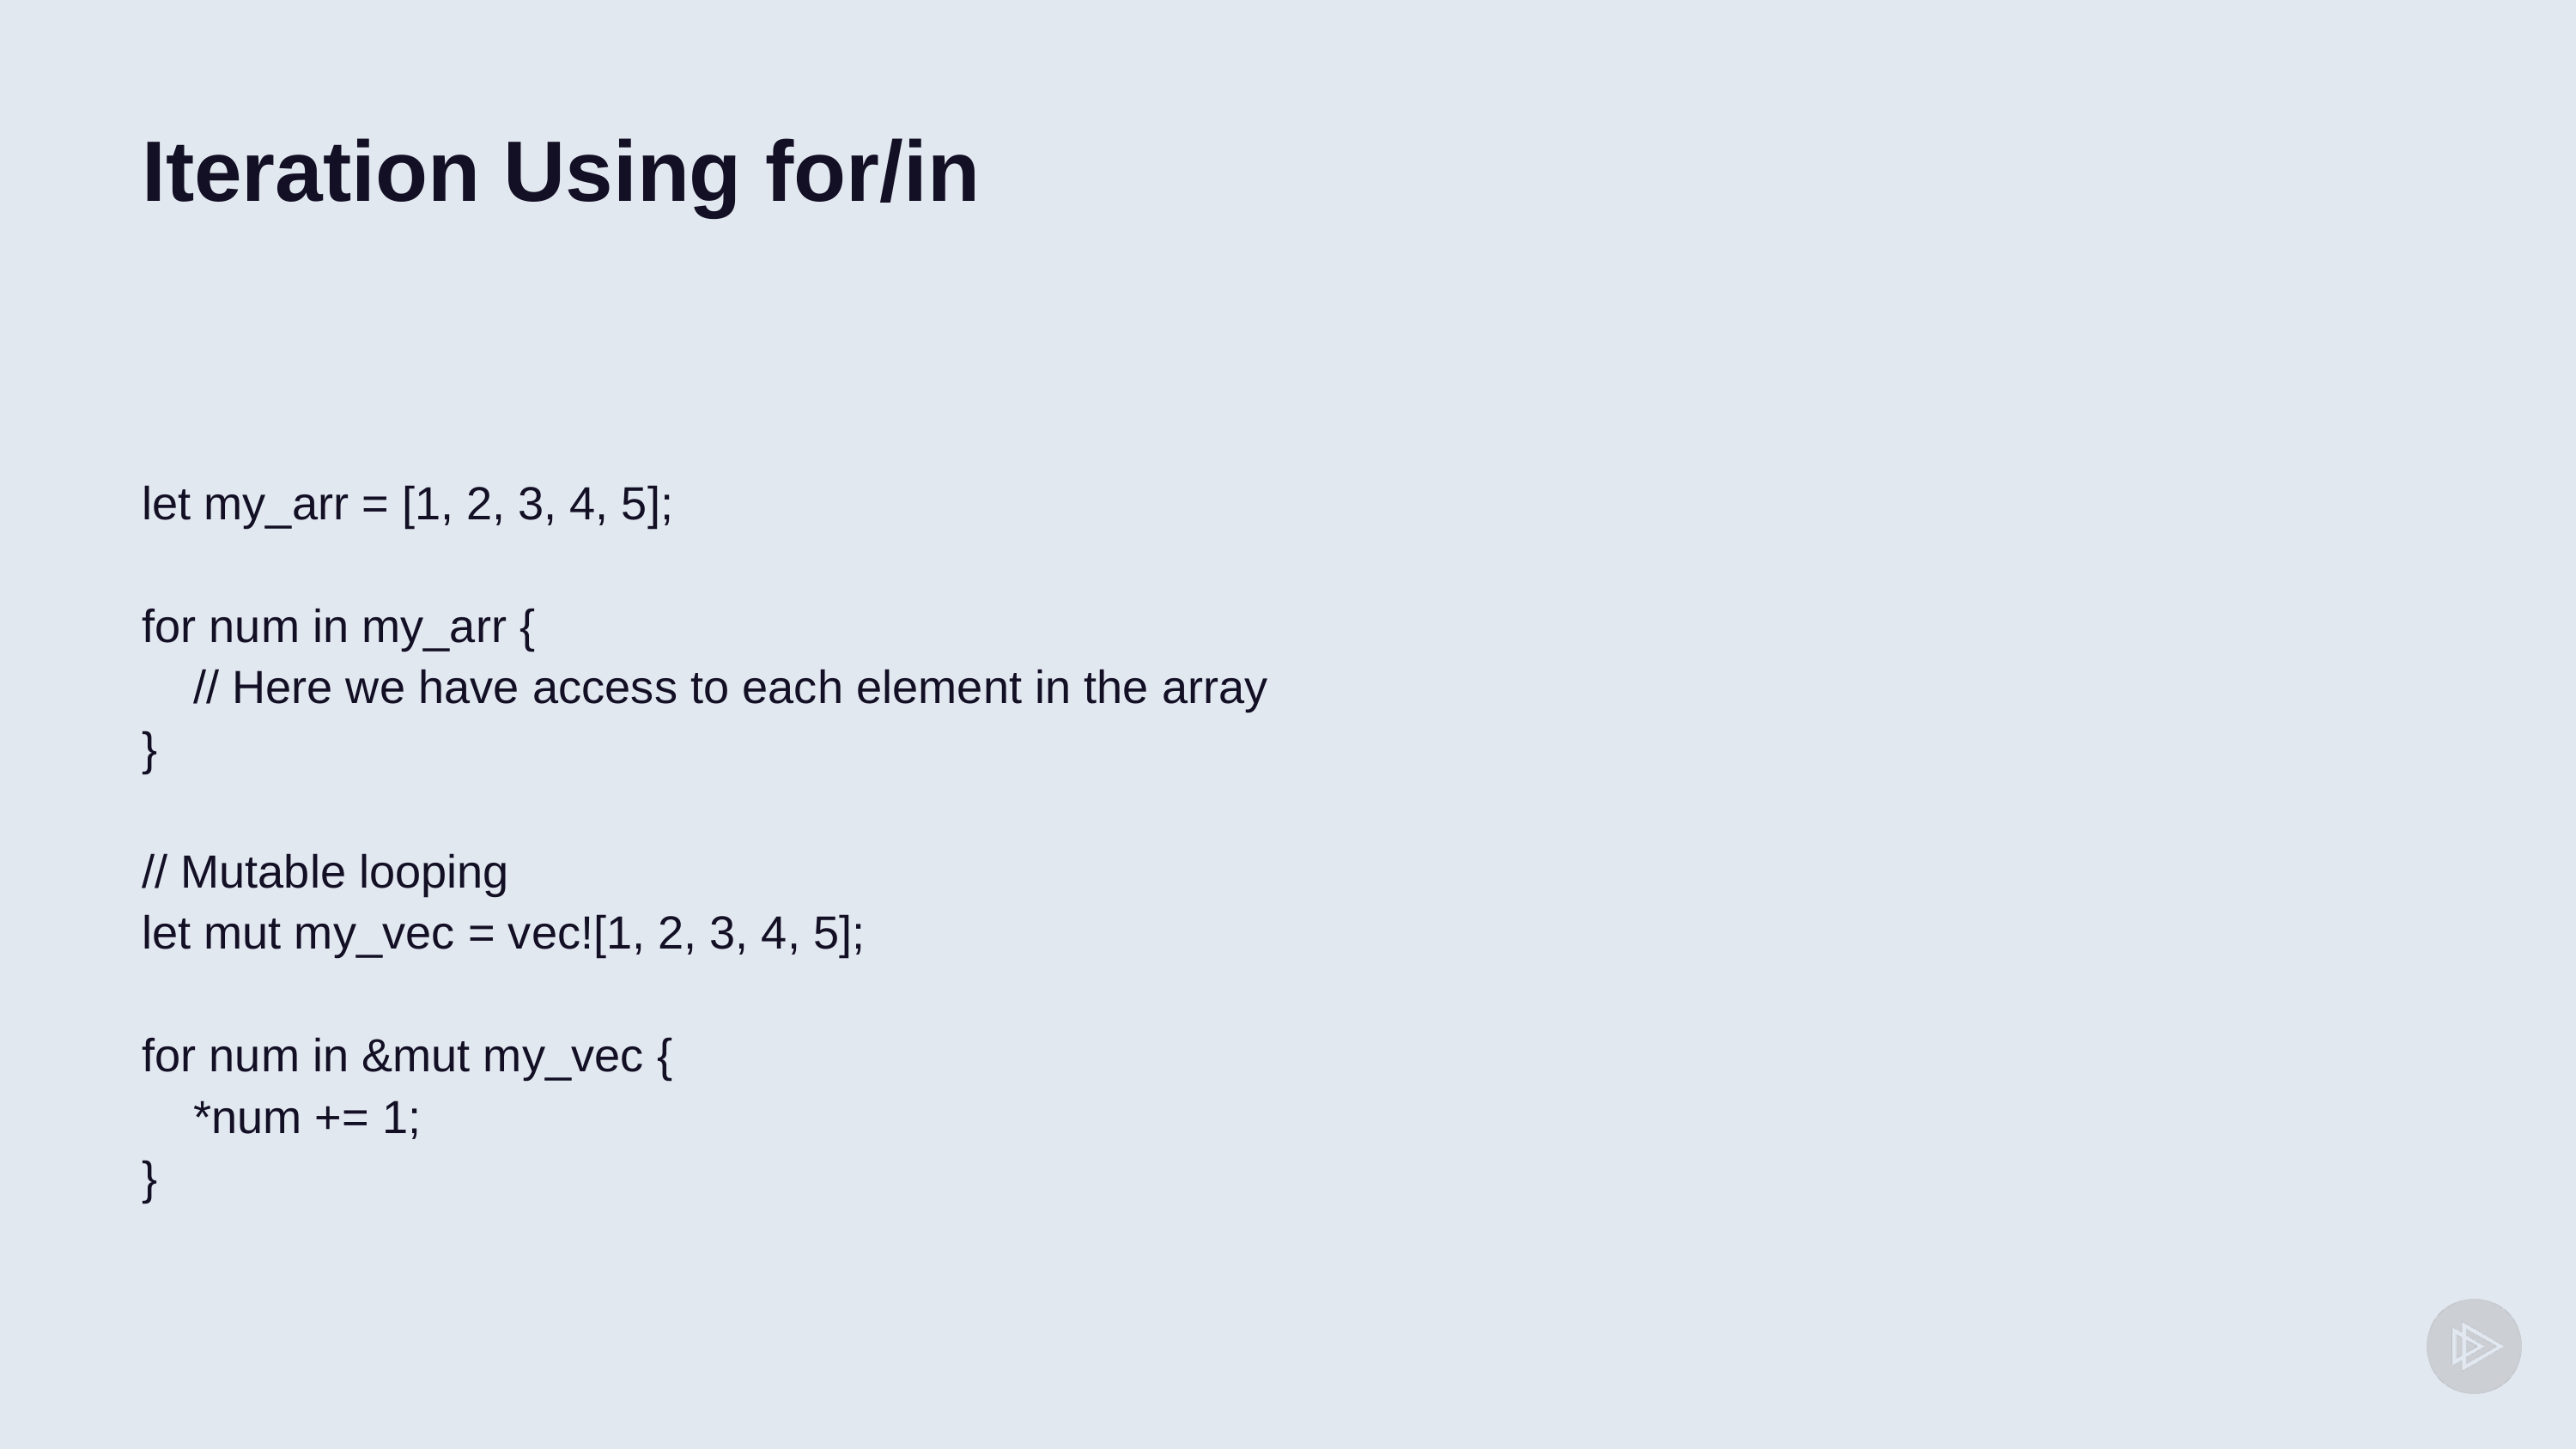

# Iteration Using for/in
let my_arr = [1, 2, 3, 4, 5];

for num in my_arr {
    // Here we have access to each element in the array
}

// Mutable looping
let mut my_vec = vec![1, 2, 3, 4, 5];

for num in &mut my_vec {
    *num += 1;
}